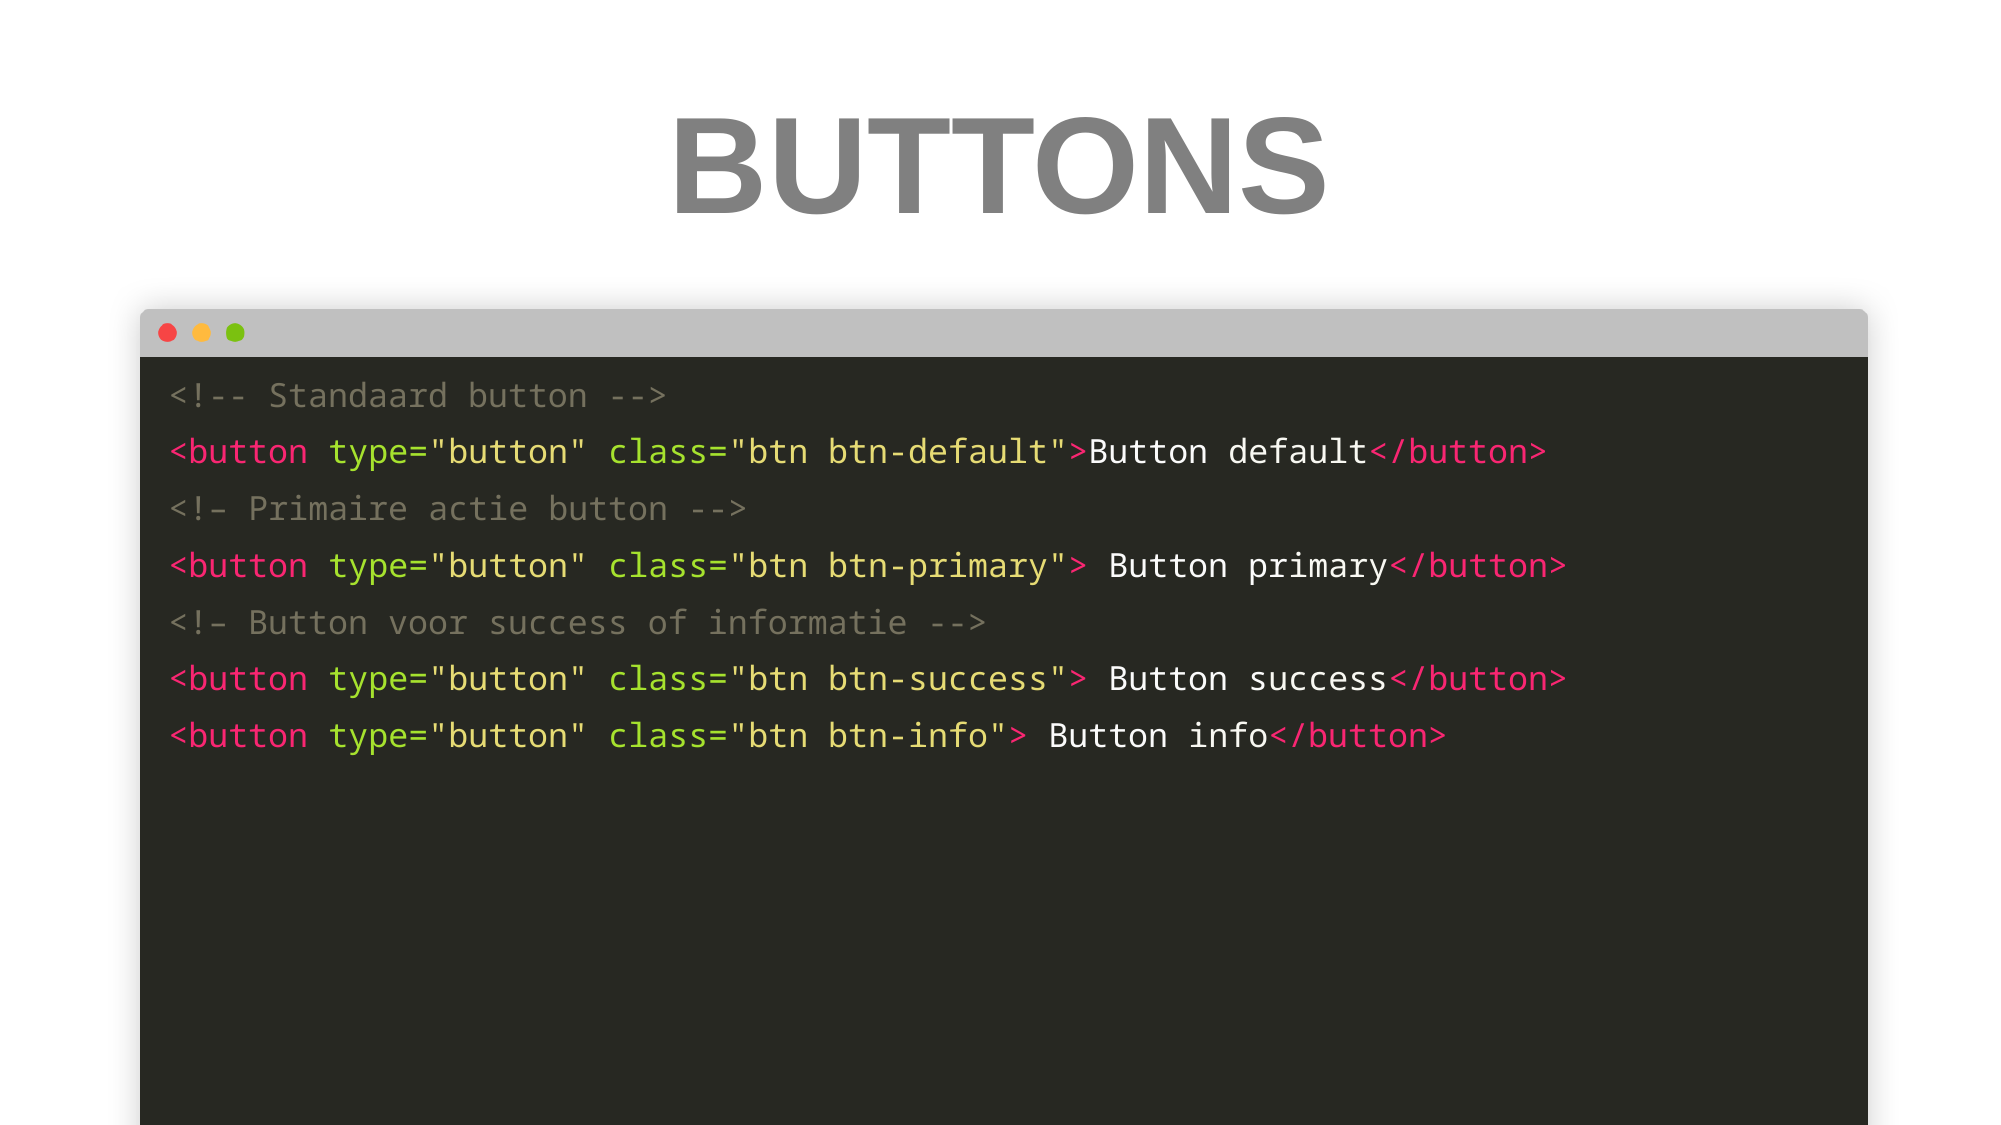

# BUTTONS
<!-- Standaard button -->
<button type="button" class="btn btn-default">Button default</button>
<!– Primaire actie button -->
<button type="button" class="btn btn-primary"> Button primary</button>
<!– Button voor success of informatie -->
<button type="button" class="btn btn-success"> Button success</button>
<button type="button" class="btn btn-info"> Button info</button>